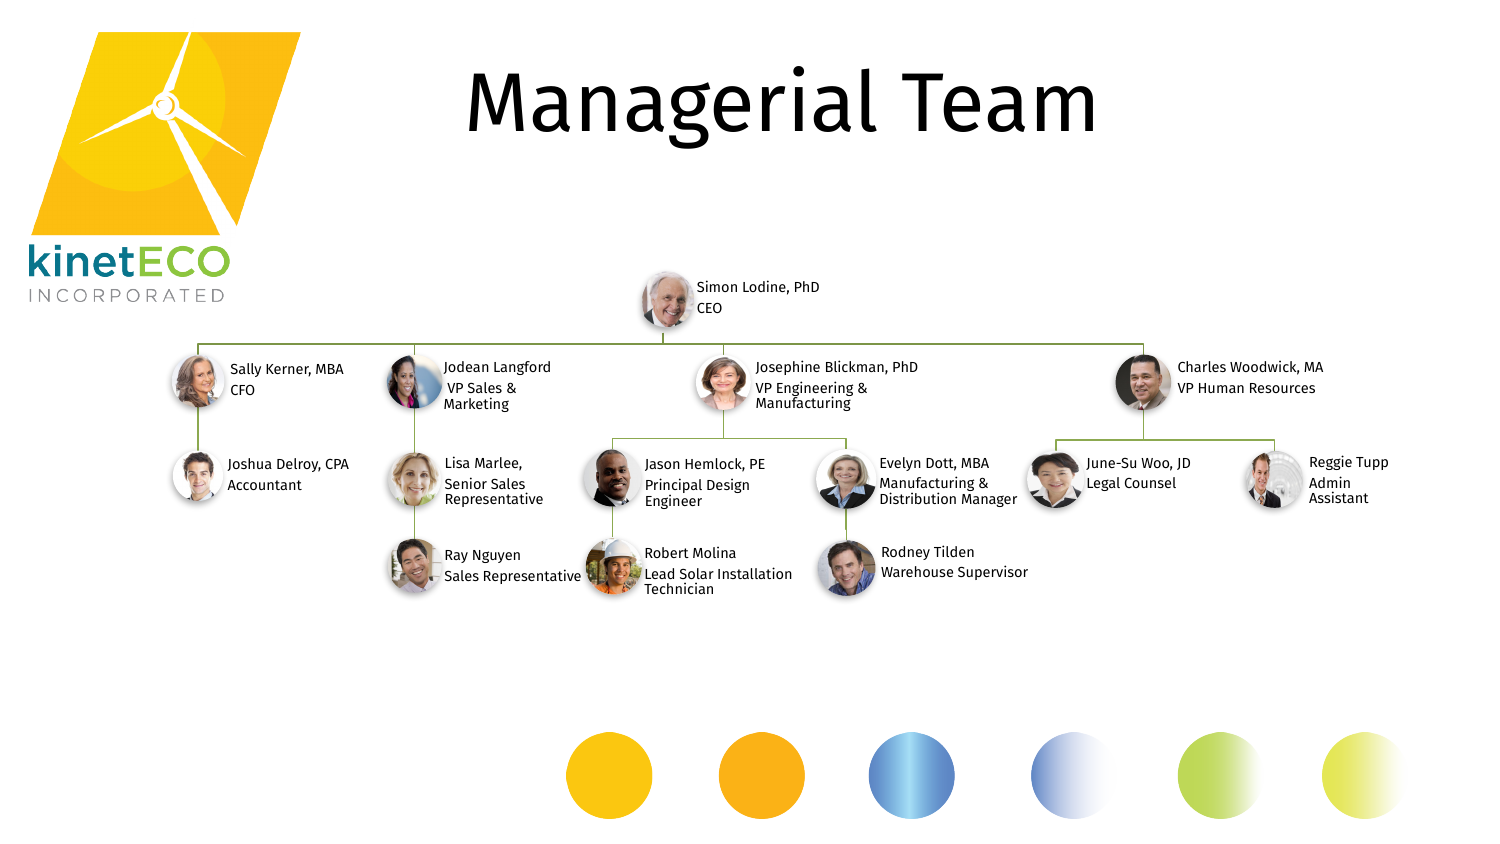

# Managerial Team
Simon Lodine, PhD
CEO
Sally Kerner, MBA
CFO
Joshua Delroy, CPA
Accountant
Jodean Langford
 VP Sales &
Marketing
Lisa Marlee,
Senior Sales Representative
Ray Nguyen
Sales Representative
Josephine Blickman, PhD
VP Engineering & Manufacturing
Jason Hemlock, PE
Principal Design Engineer
Robert Molina
Lead Solar Installation Technician
Evelyn Dott, MBA
Manufacturing & Distribution Manager
Rodney Tilden
Warehouse Supervisor
Charles Woodwick, MA
VP Human Resources
June-Su Woo, JD
Legal Counsel
Reggie Tupp
Admin Assistant